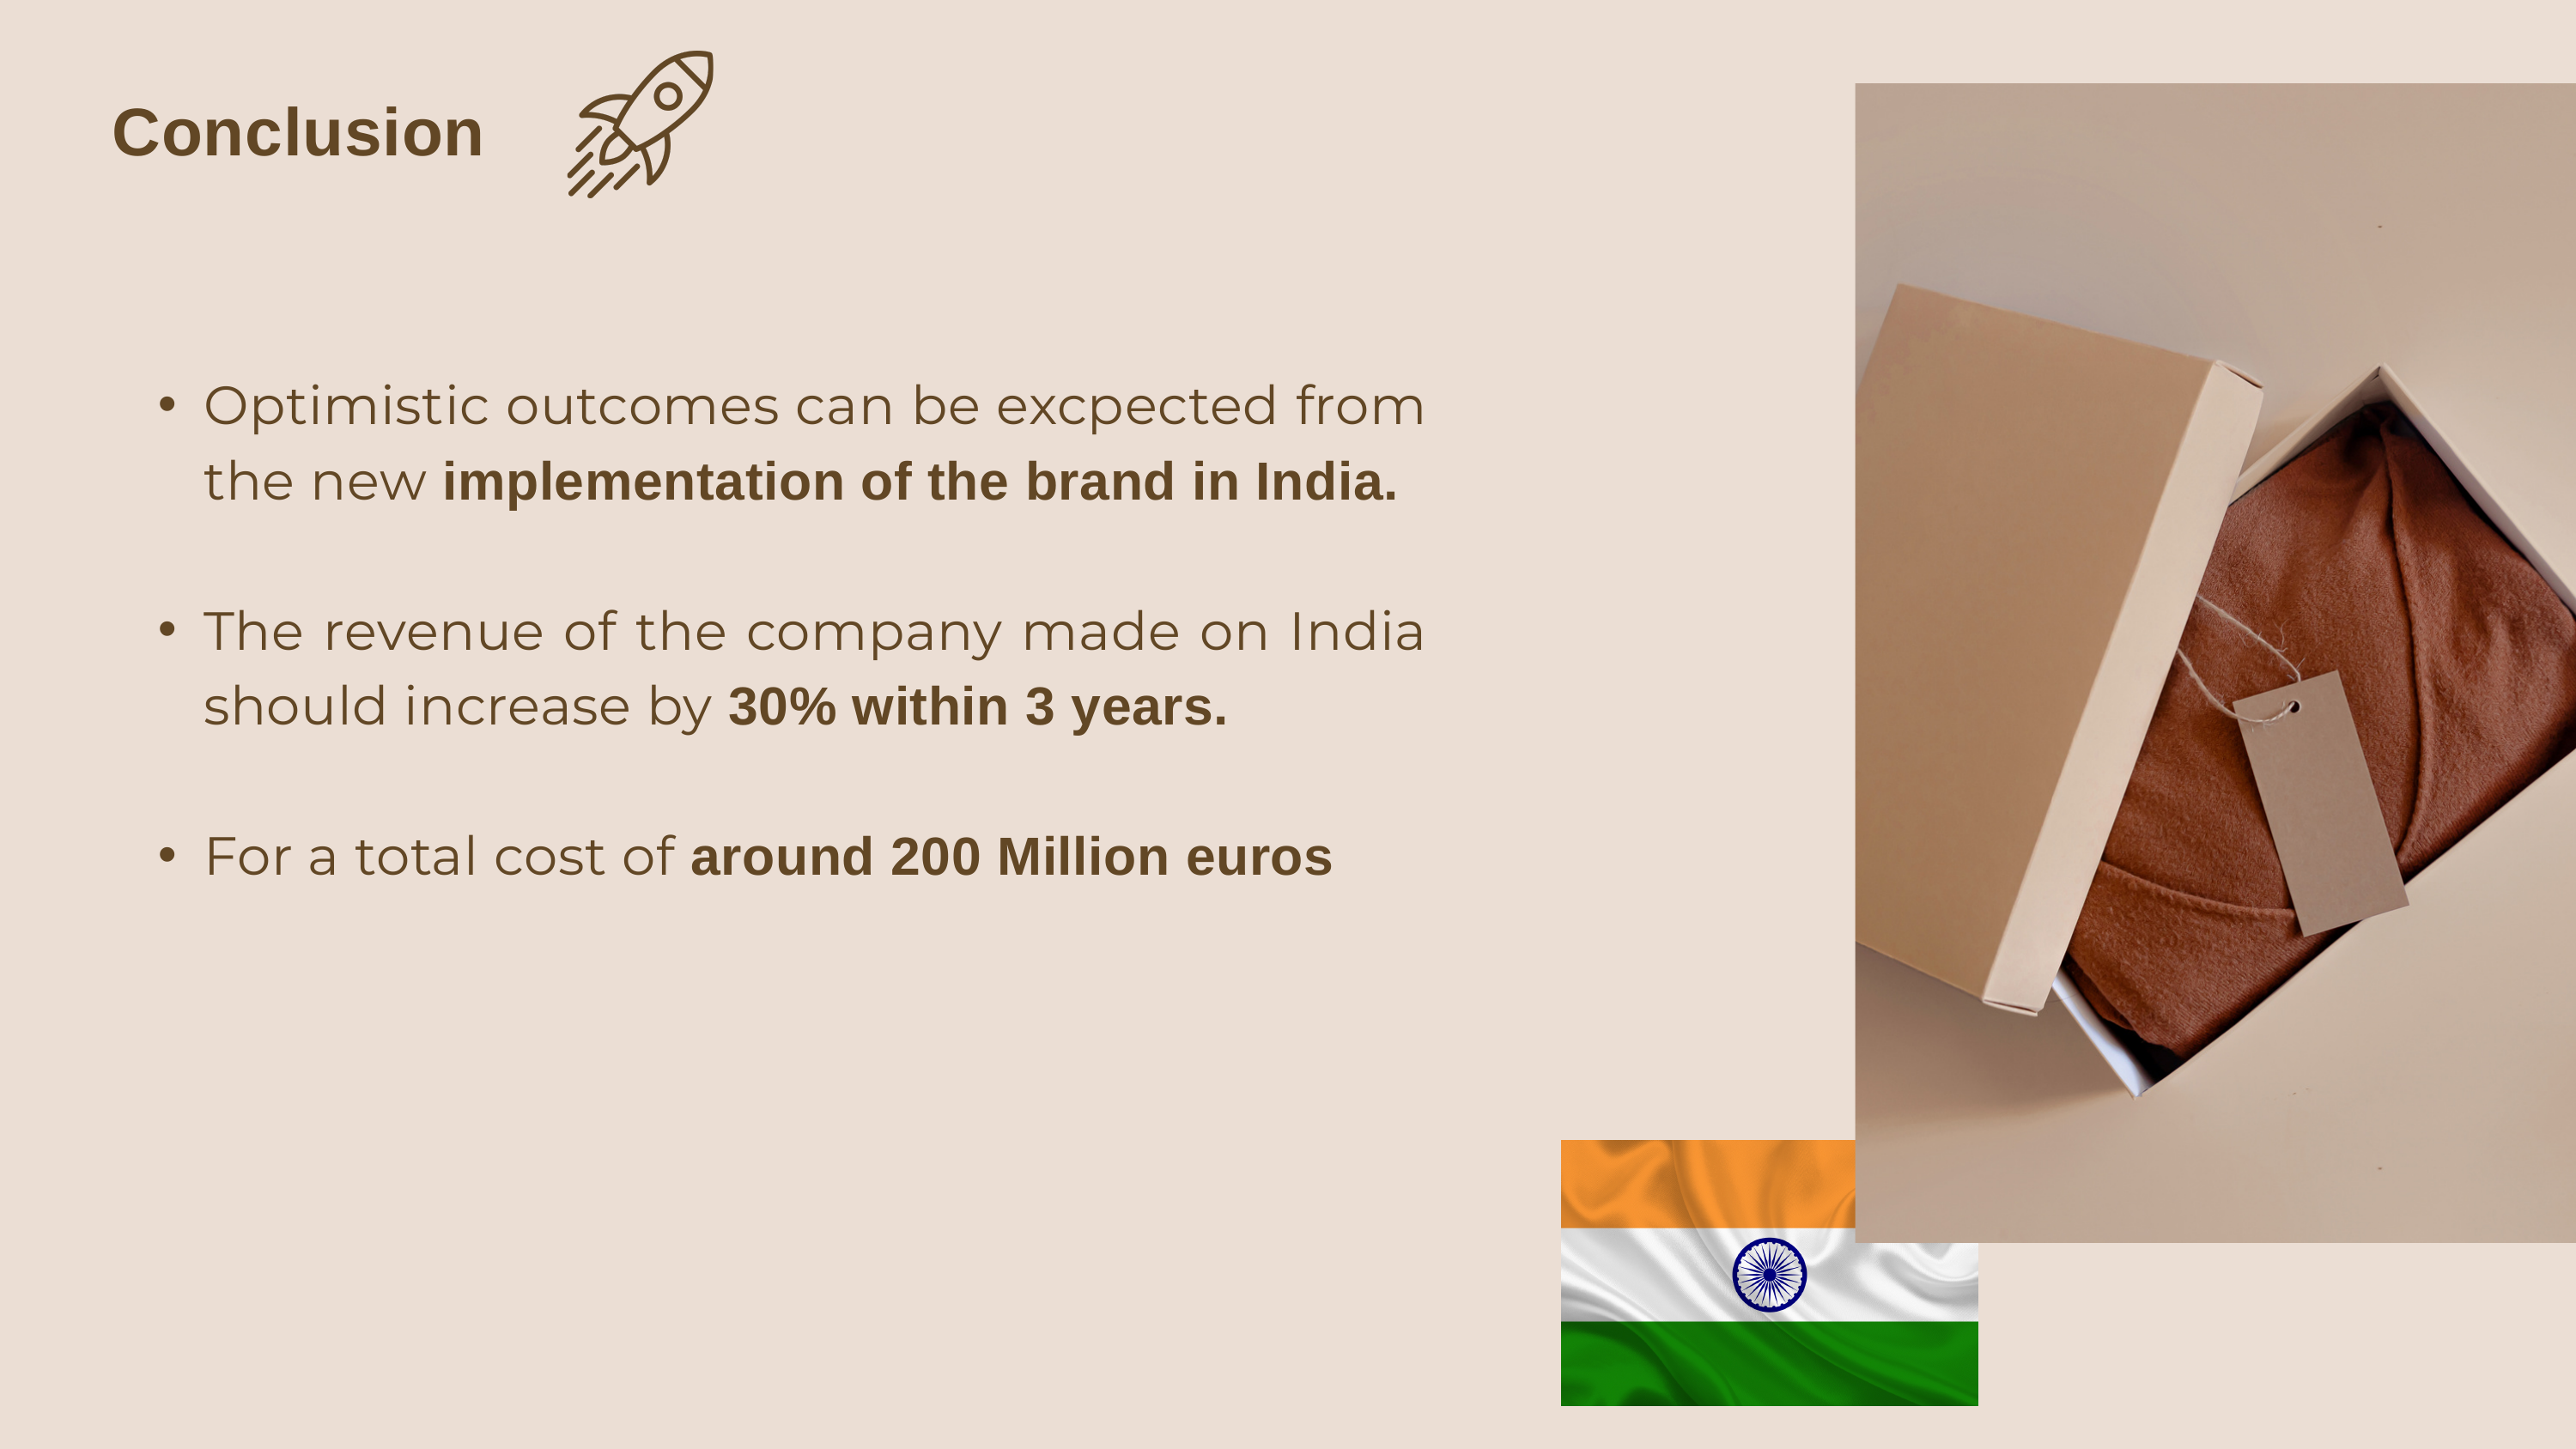

Conclusion

Optimistic outcomes can be excpected from the new implementation of the brand in India.

The revenue of the company made on India should increase by 30% within 3 years.

For a total cost of around 200 Million euros